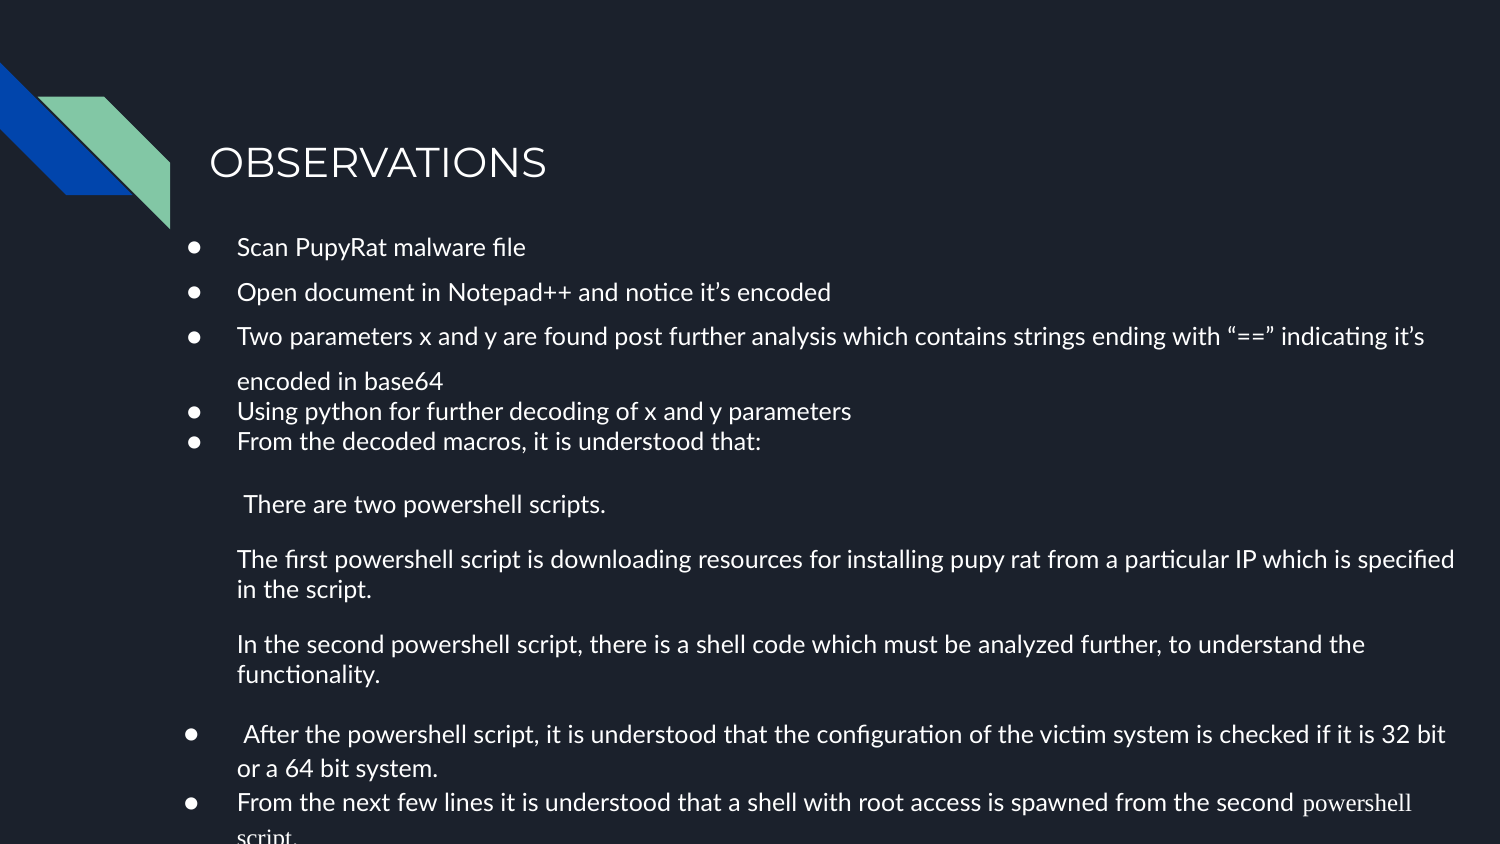

# OBSERVATIONS
Scan PupyRat malware file
Open document in Notepad++ and notice it’s encoded
Two parameters x and y are found post further analysis which contains strings ending with “==” indicating it’s encoded in base64
Using python for further decoding of x and y parameters
From the decoded macros, it is understood that:
 There are two powershell scripts.
The first powershell script is downloading resources for installing pupy rat from a particular IP which is specified in the script.
In the second powershell script, there is a shell code which must be analyzed further, to understand the functionality.
 After the powershell script, it is understood that the configuration of the victim system is checked if it is 32 bit or a 64 bit system.
From the next few lines it is understood that a shell with root access is spawned from the second powershell script.